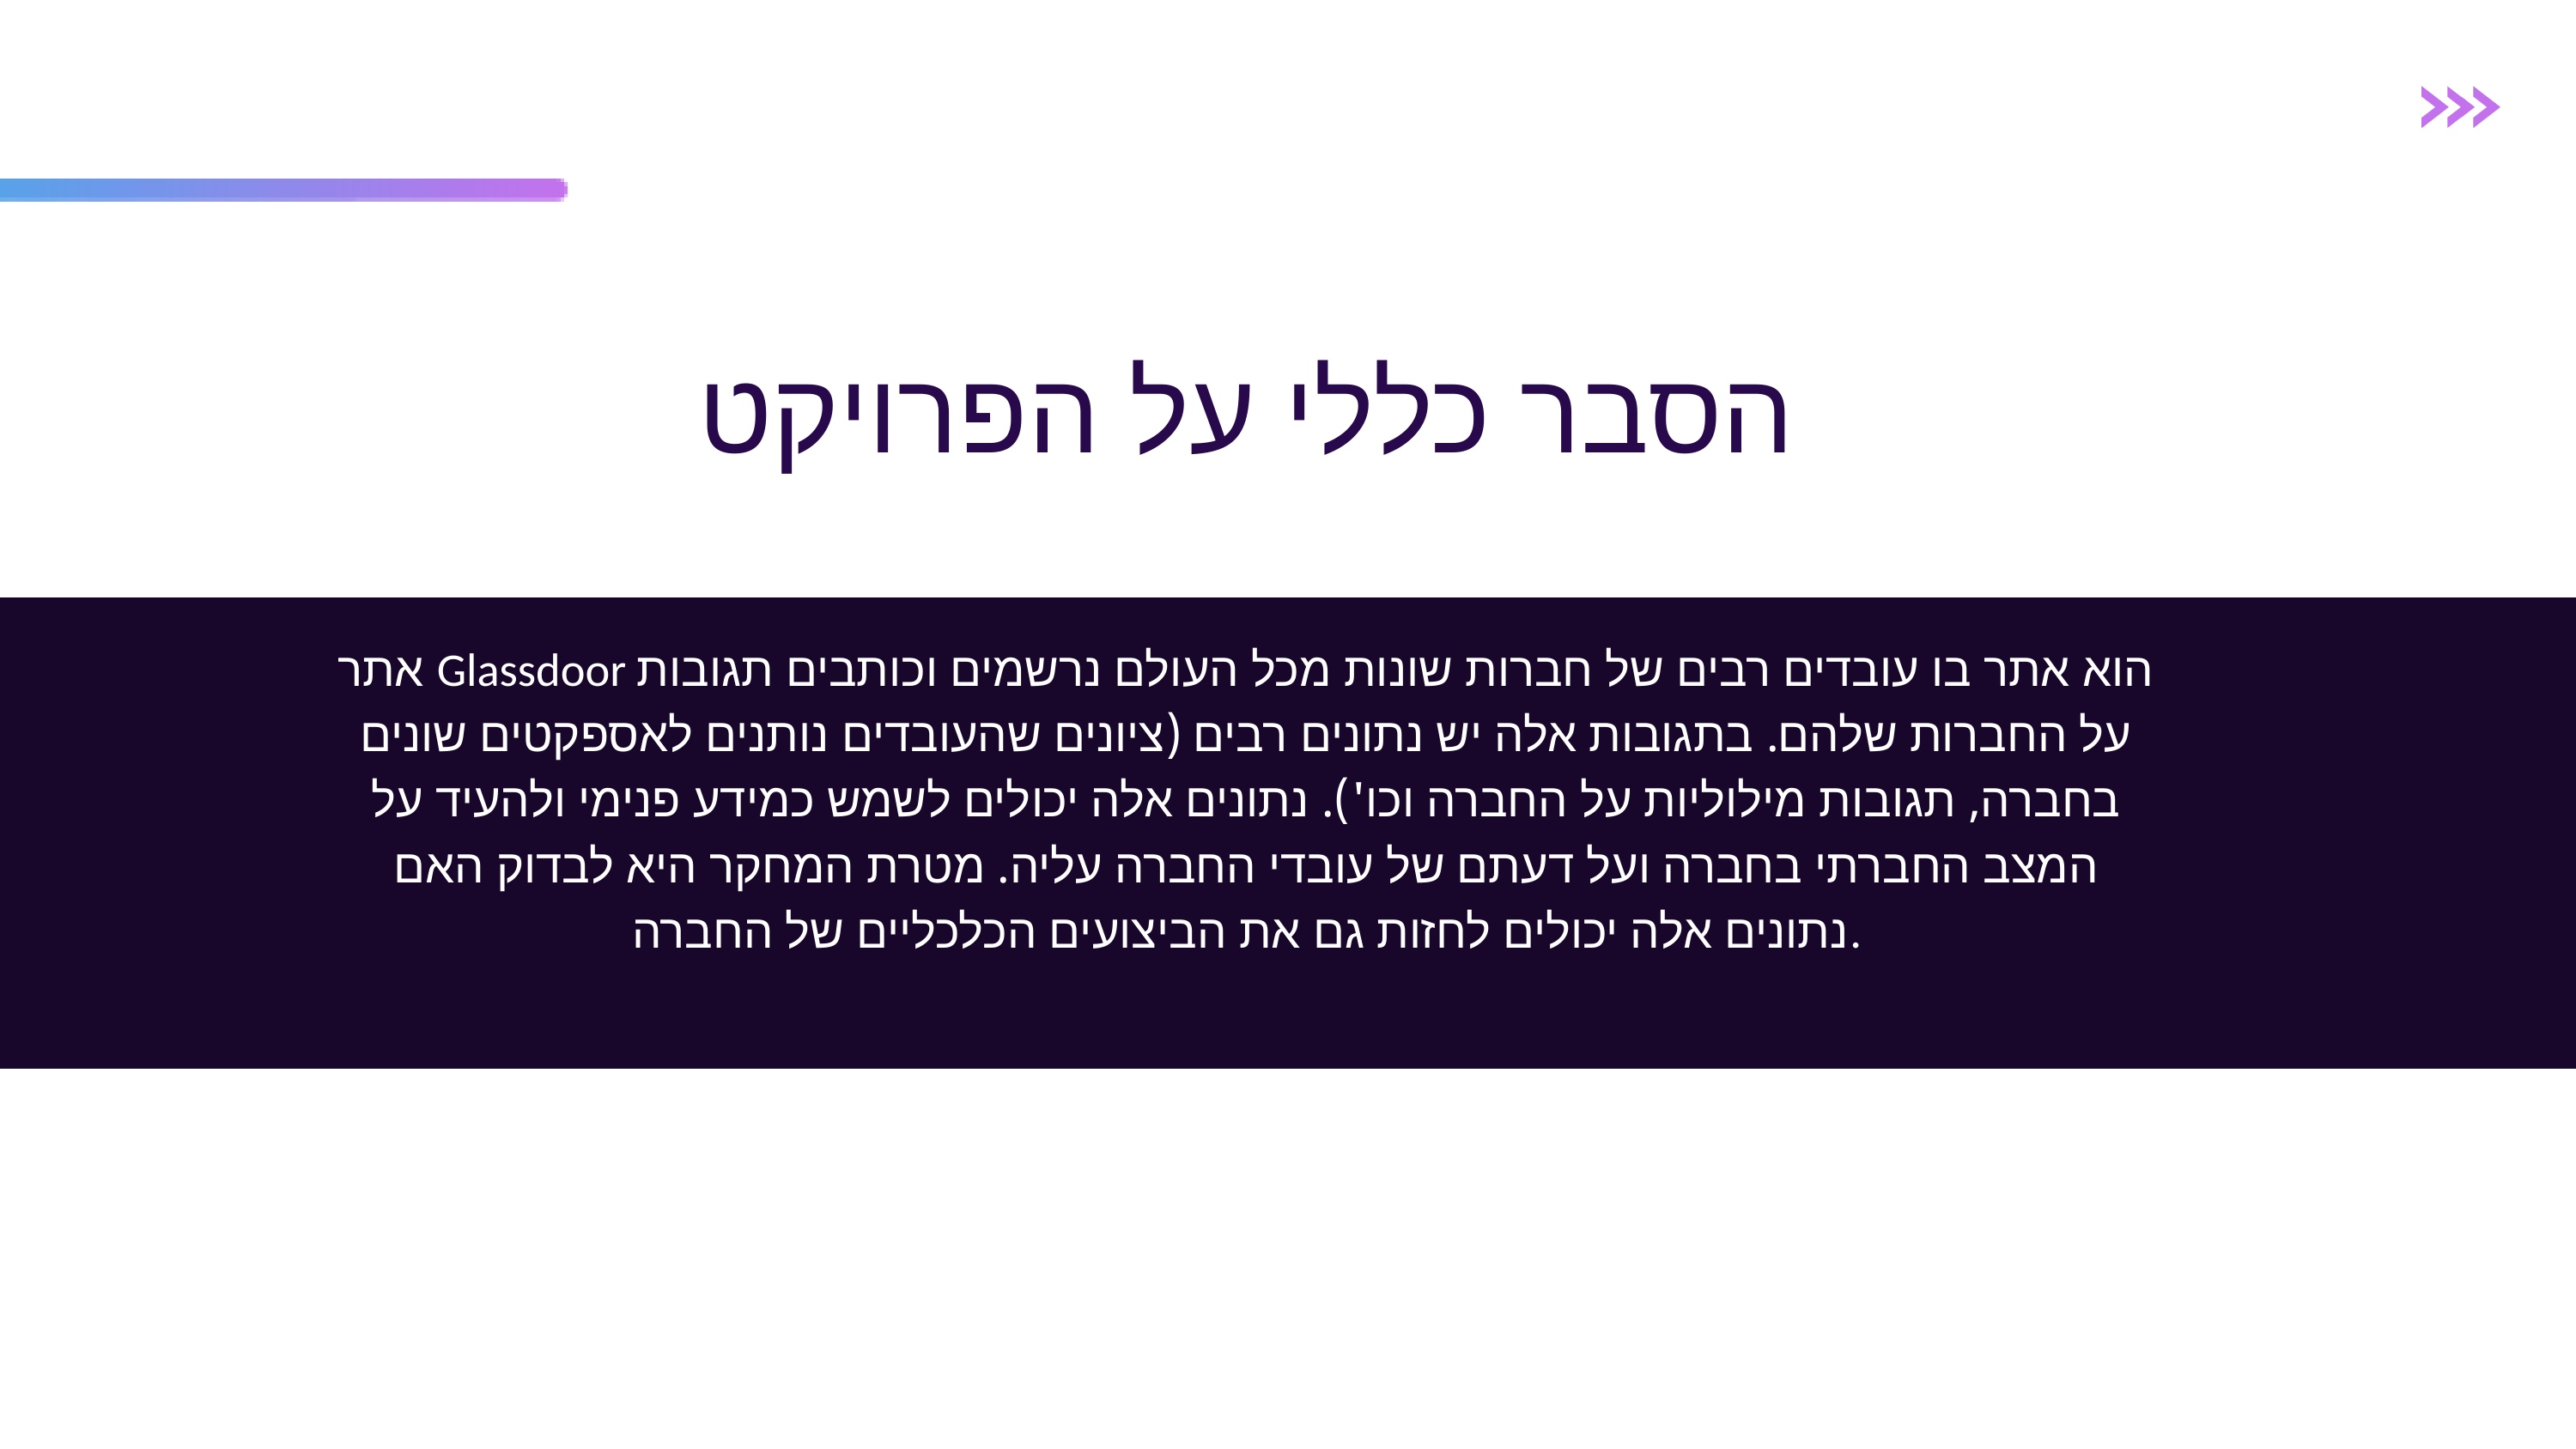

הסבר כללי על הפרויקט

אתר Glassdoor הוא אתר בו עובדים רבים של חברות שונות מכל העולם נרשמים וכותבים תגובות על החברות שלהם. בתגובות אלה יש נתונים רבים (ציונים שהעובדים נותנים לאספקטים שונים בחברה, תגובות מילוליות על החברה וכו'). נתונים אלה יכולים לשמש כמידע פנימי ולהעיד על המצב החברתי בחברה ועל דעתם של עובדי החברה עליה. מטרת המחקר היא לבדוק האם נתונים אלה יכולים לחזות גם את הביצועים הכלכליים של החברה.